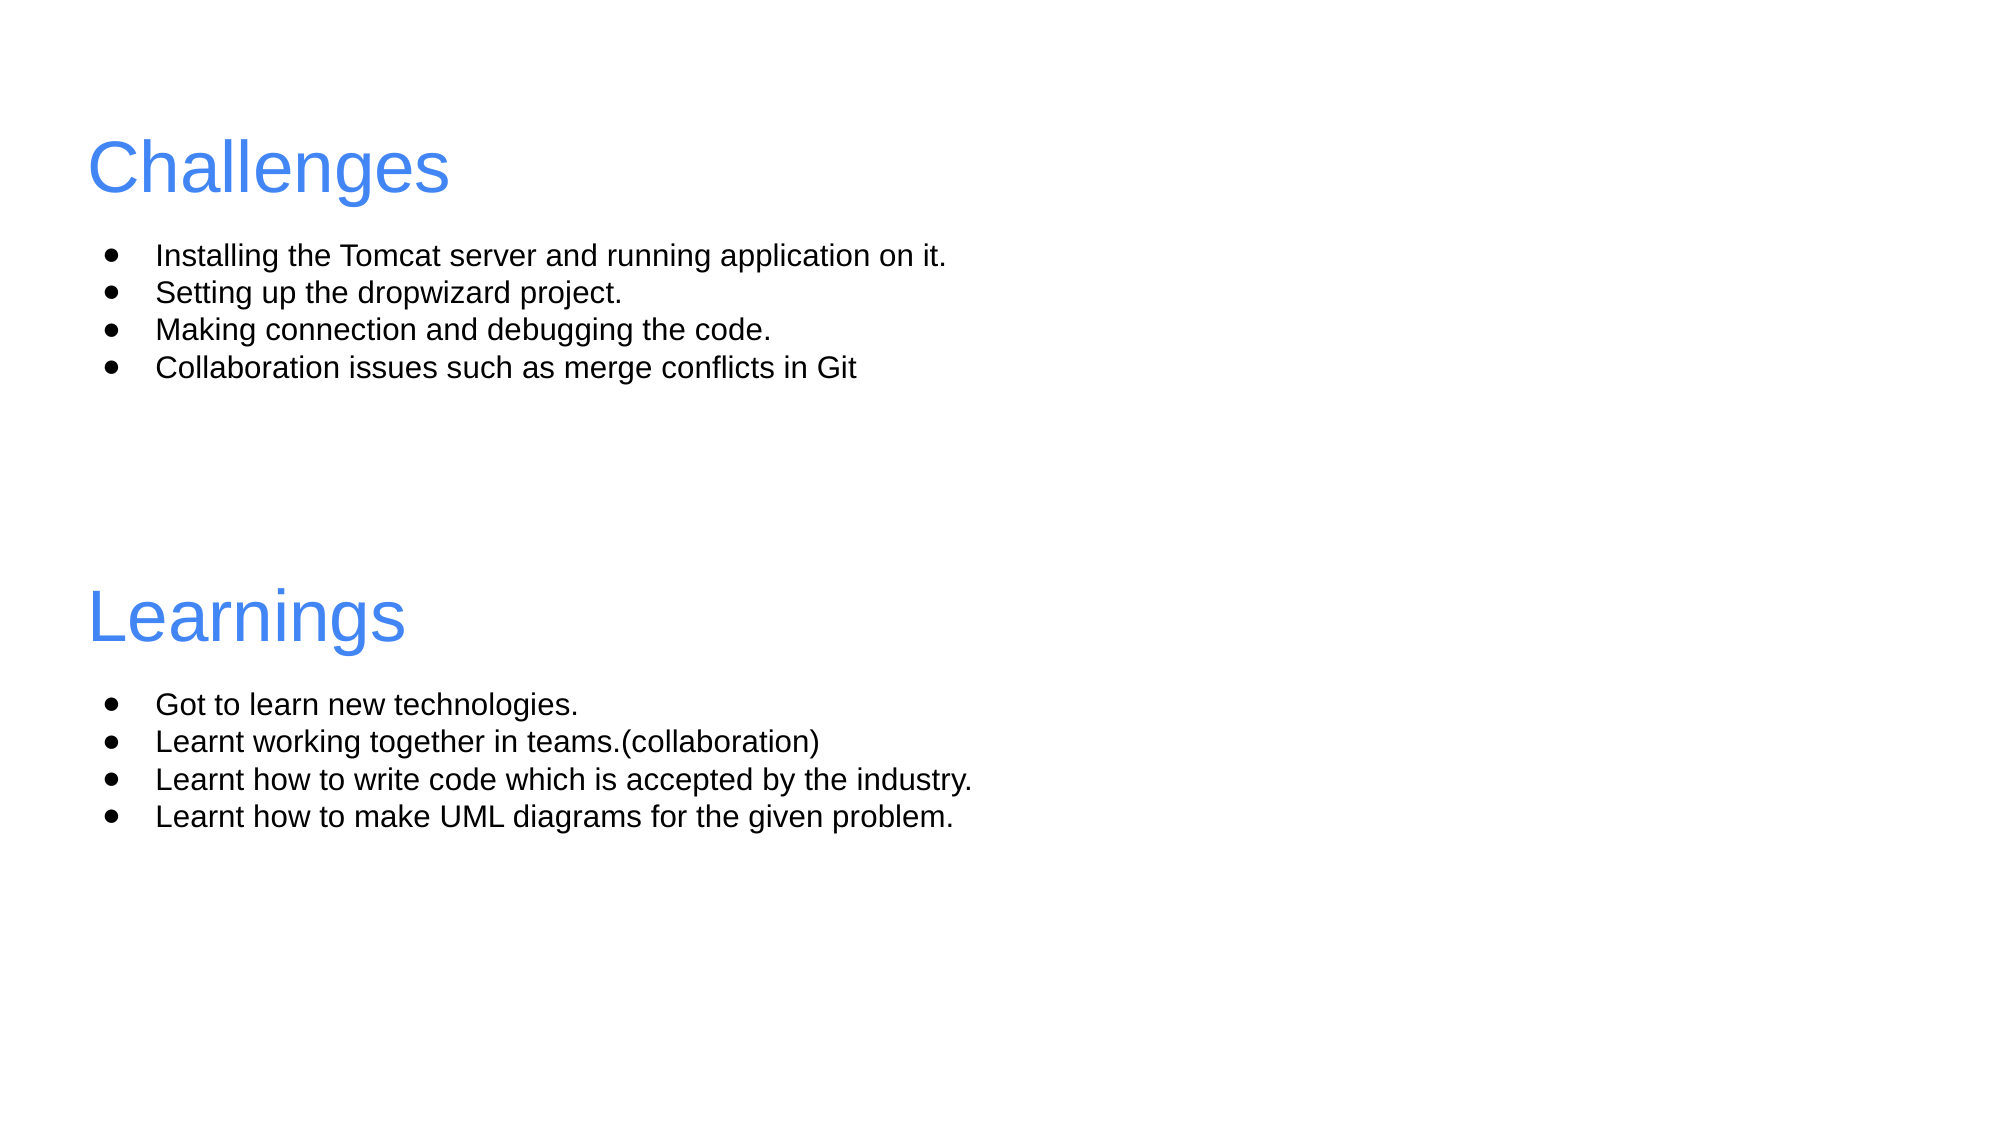

# Challenges
Installing the Tomcat server and running application on it.
Setting up the dropwizard project.
Making connection and debugging the code.
Collaboration issues such as merge conflicts in Git
Learnings
Got to learn new technologies.
Learnt working together in teams.(collaboration)
Learnt how to write code which is accepted by the industry.
Learnt how to make UML diagrams for the given problem.
24